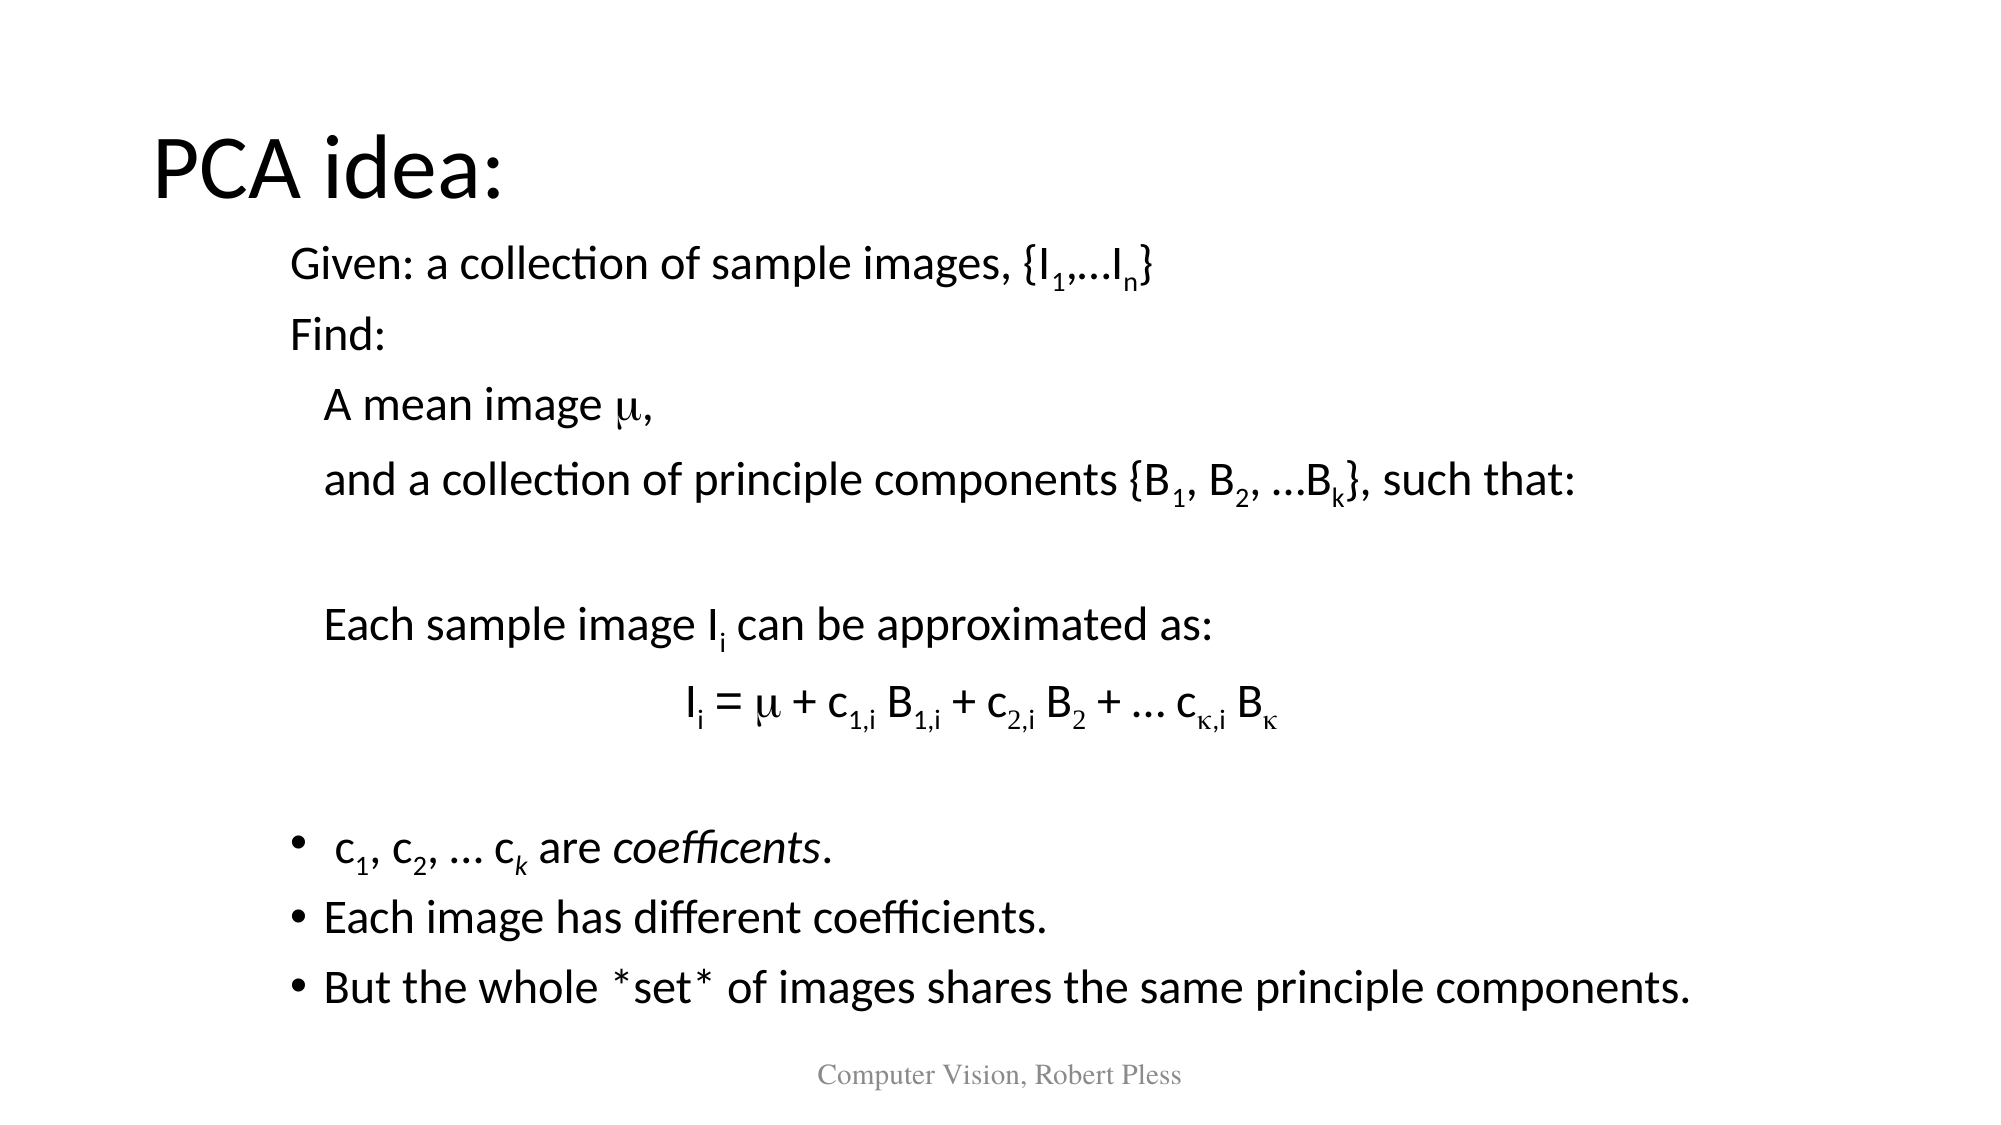

# PCA idea:
Given: a collection of sample images, {I1,…In}
Find:
	A mean image μ,
	and a collection of principle components {B1, B2, …Bk}, such that:

	Each sample image Ii can be approximated as:
 Ii = μ + c1,i B1,i + c2,i B2 + … cκ,i Bκ

 c1, c2, … ck are coefficents.
Each image has different coefficients.
But the whole *set* of images shares the same principle components.
Computer Vision, Robert Pless